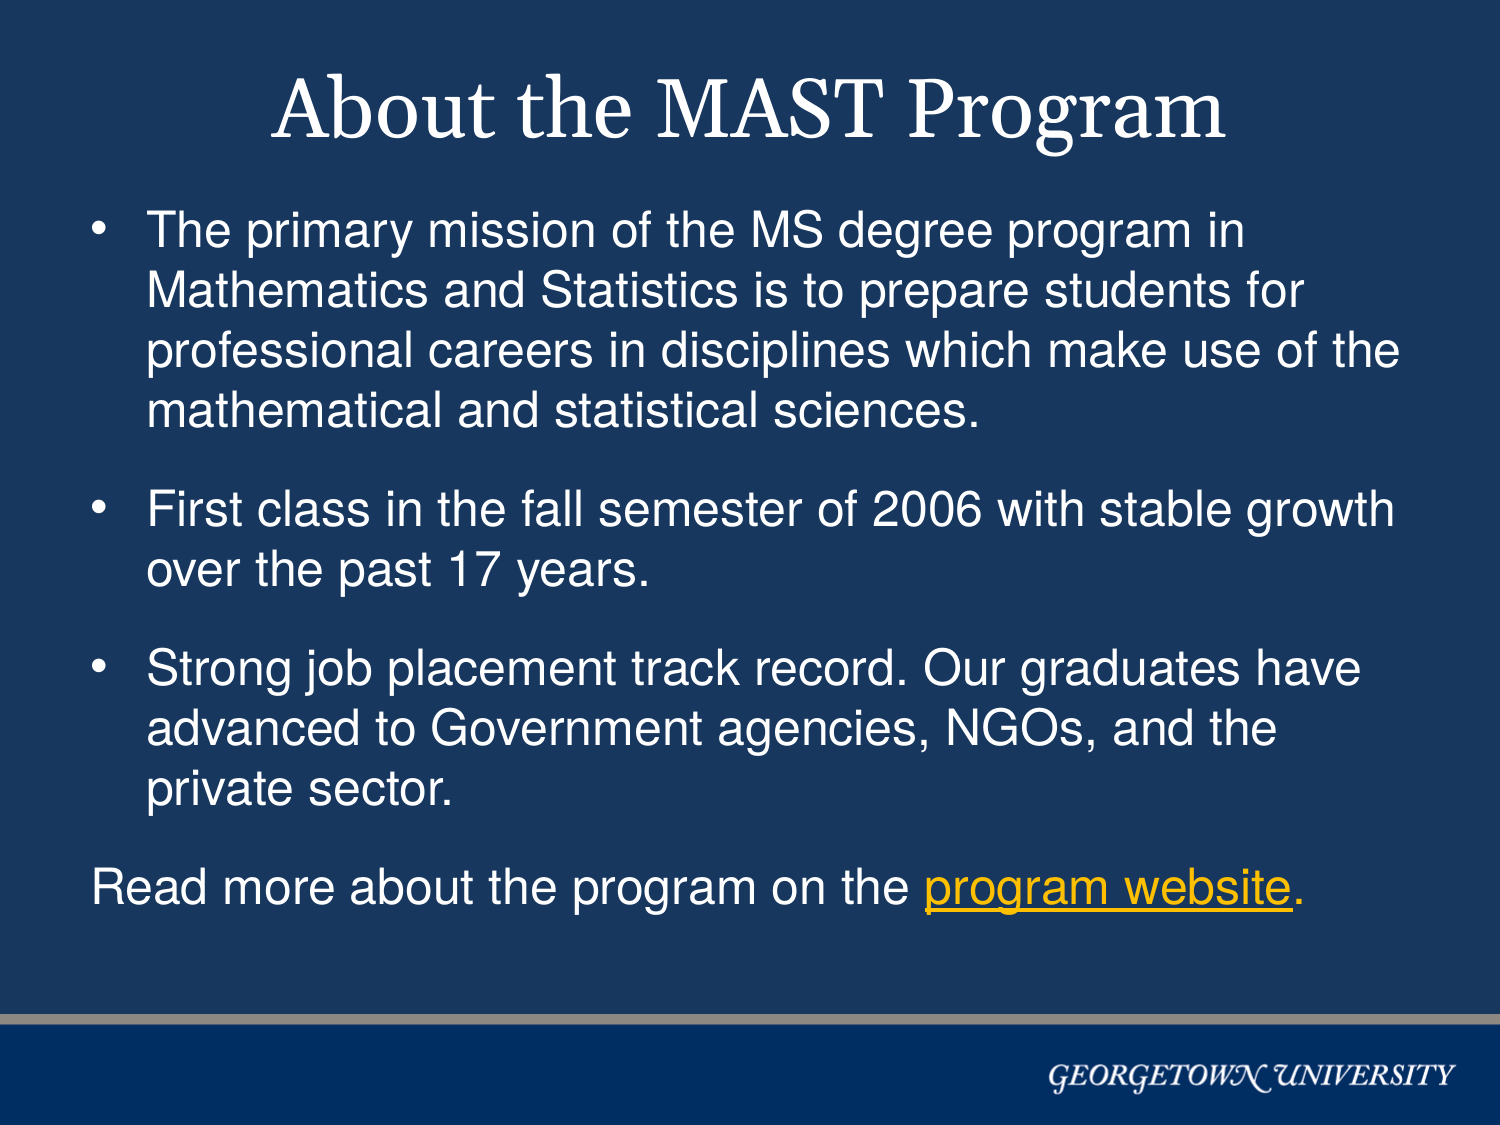

# About the MAST Program
The primary mission of the MS degree program in Mathematics and Statistics is to prepare students for professional careers in disciplines which make use of the mathematical and statistical sciences.

First class in the fall semester of 2006 with stable growth over the past 17 years.

Strong job placement track record. Our graduates have advanced to Government agencies, NGOs, and the private sector.

Read more about the program on the program website.